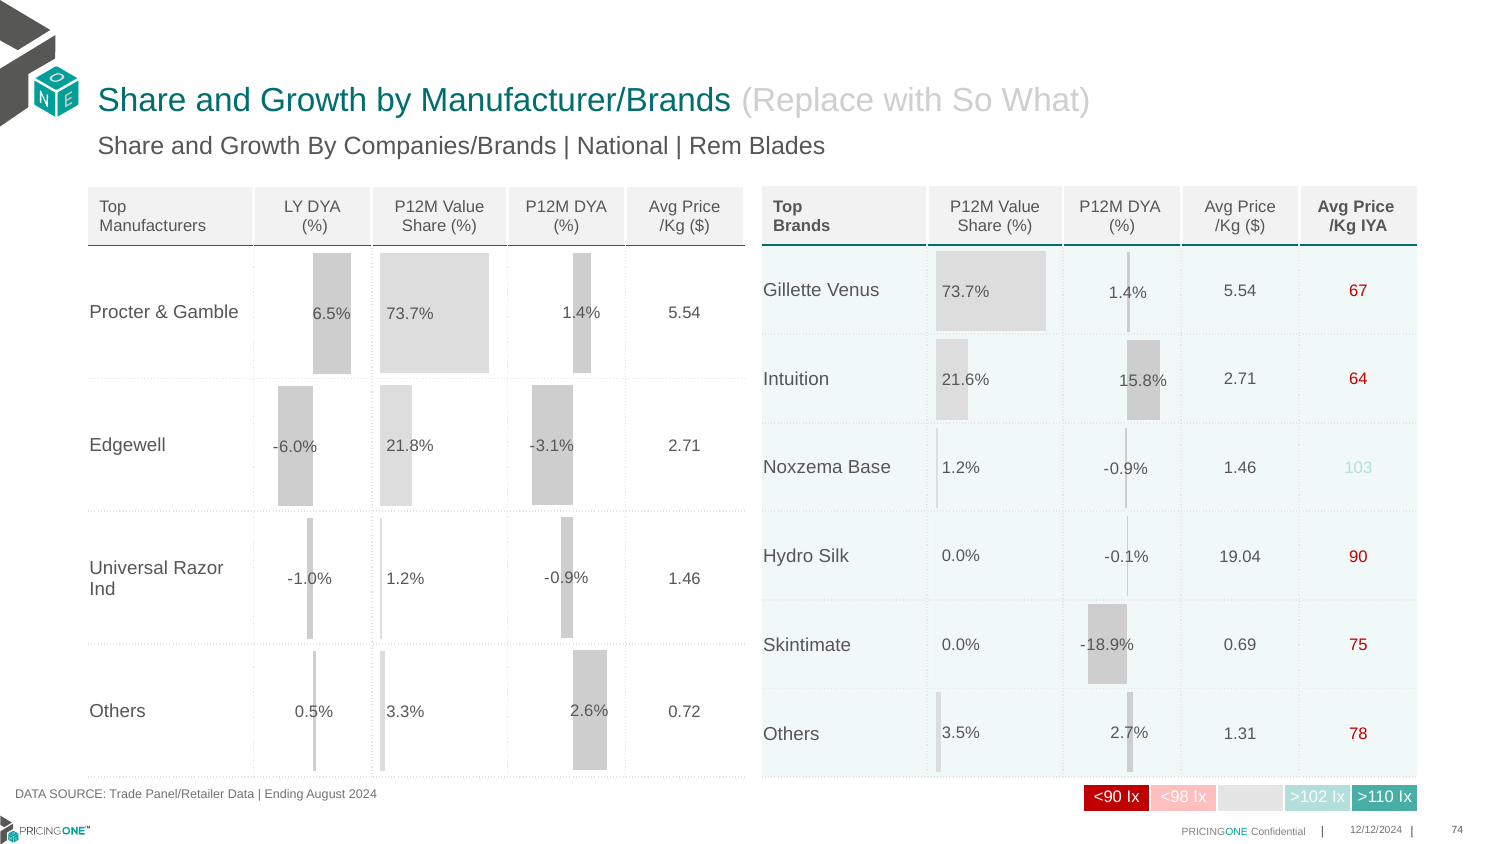

# Share and Growth by Manufacturer/Brands (Replace with So What)

Share and Growth By Companies/Brands | National | Rem Blades
| Top Brands | P12M Value Share (%) | P12M DYA (%) | Avg Price /Kg ($) | Avg Price /Kg IYA |
| --- | --- | --- | --- | --- |
| Gillette Venus |  |  | 5.54 | 67 |
| Intuition |  |  | 2.71 | 64 |
| Noxzema Base |  |  | 1.46 | 103 |
| Hydro Silk |  |  | 19.04 | 90 |
| Skintimate |  |  | 0.69 | 75 |
| Others |  |  | 1.31 | 78 |
| Top Manufacturers | LY DYA (%) | P12M Value Share (%) | P12M DYA (%) | Avg Price /Kg ($) |
| --- | --- | --- | --- | --- |
| Procter & Gamble |  |  |  | 5.54 |
| Edgewell |  |  |  | 2.71 |
| Universal Razor Ind |  |  |  | 1.46 |
| Others |  |  |  | 0.72 |

### Chart

| Category | Share DYA P12M |
|---|---|
|  | 0.013665736020842645 |

### Chart

| Category | Value Share P12M |
|---|---|
|  | 0.7370994887803648 |

### Chart

| Category | Share DYA LY |
|---|---|
|  | 0.06467989786154549 |

### Chart

| Category | Value Share |
|---|---|
|  | 0.7370994887803648 |

### Chart

| Category | Share DYA |
|---|---|
|  | 0.013665736020842645 |
DATA SOURCE: Trade Panel/Retailer Data | Ending August 2024
| <90 Ix | <98 Ix |  | >102 Ix | >110 Ix |
| --- | --- | --- | --- | --- |

12/12/2024
74